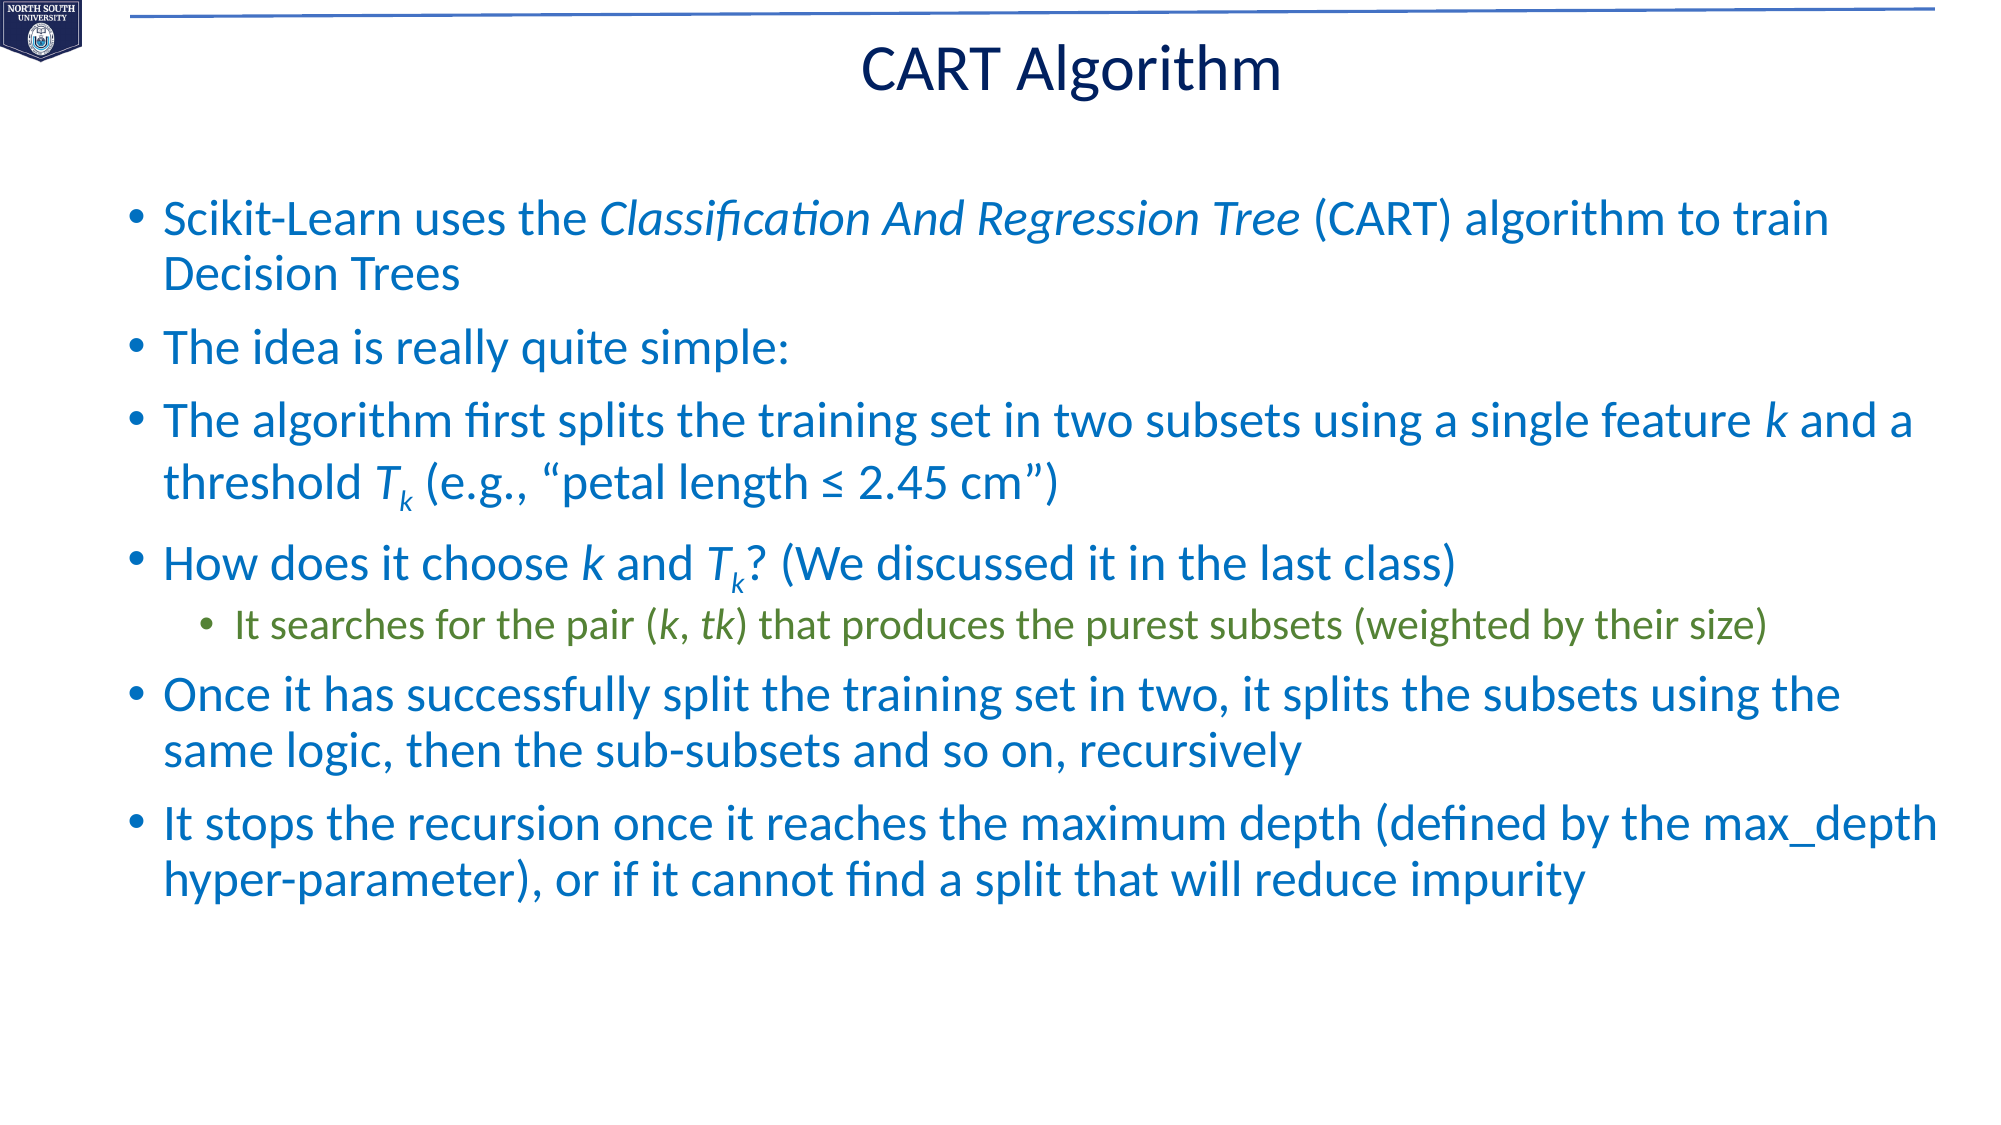

# CART Algorithm
Scikit-Learn uses the Classification And Regression Tree (CART) algorithm to train Decision Trees
The idea is really quite simple:
The algorithm first splits the training set in two subsets using a single feature k and a threshold Tk (e.g., “petal length ≤ 2.45 cm”)
How does it choose k and Tk? (We discussed it in the last class)
It searches for the pair (k, tk) that produces the purest subsets (weighted by their size)
Once it has successfully split the training set in two, it splits the subsets using the
same logic, then the sub-subsets and so on, recursively
It stops the recursion once it reaches the maximum depth (defined by the max_depth hyper-parameter), or if it cannot find a split that will reduce impurity